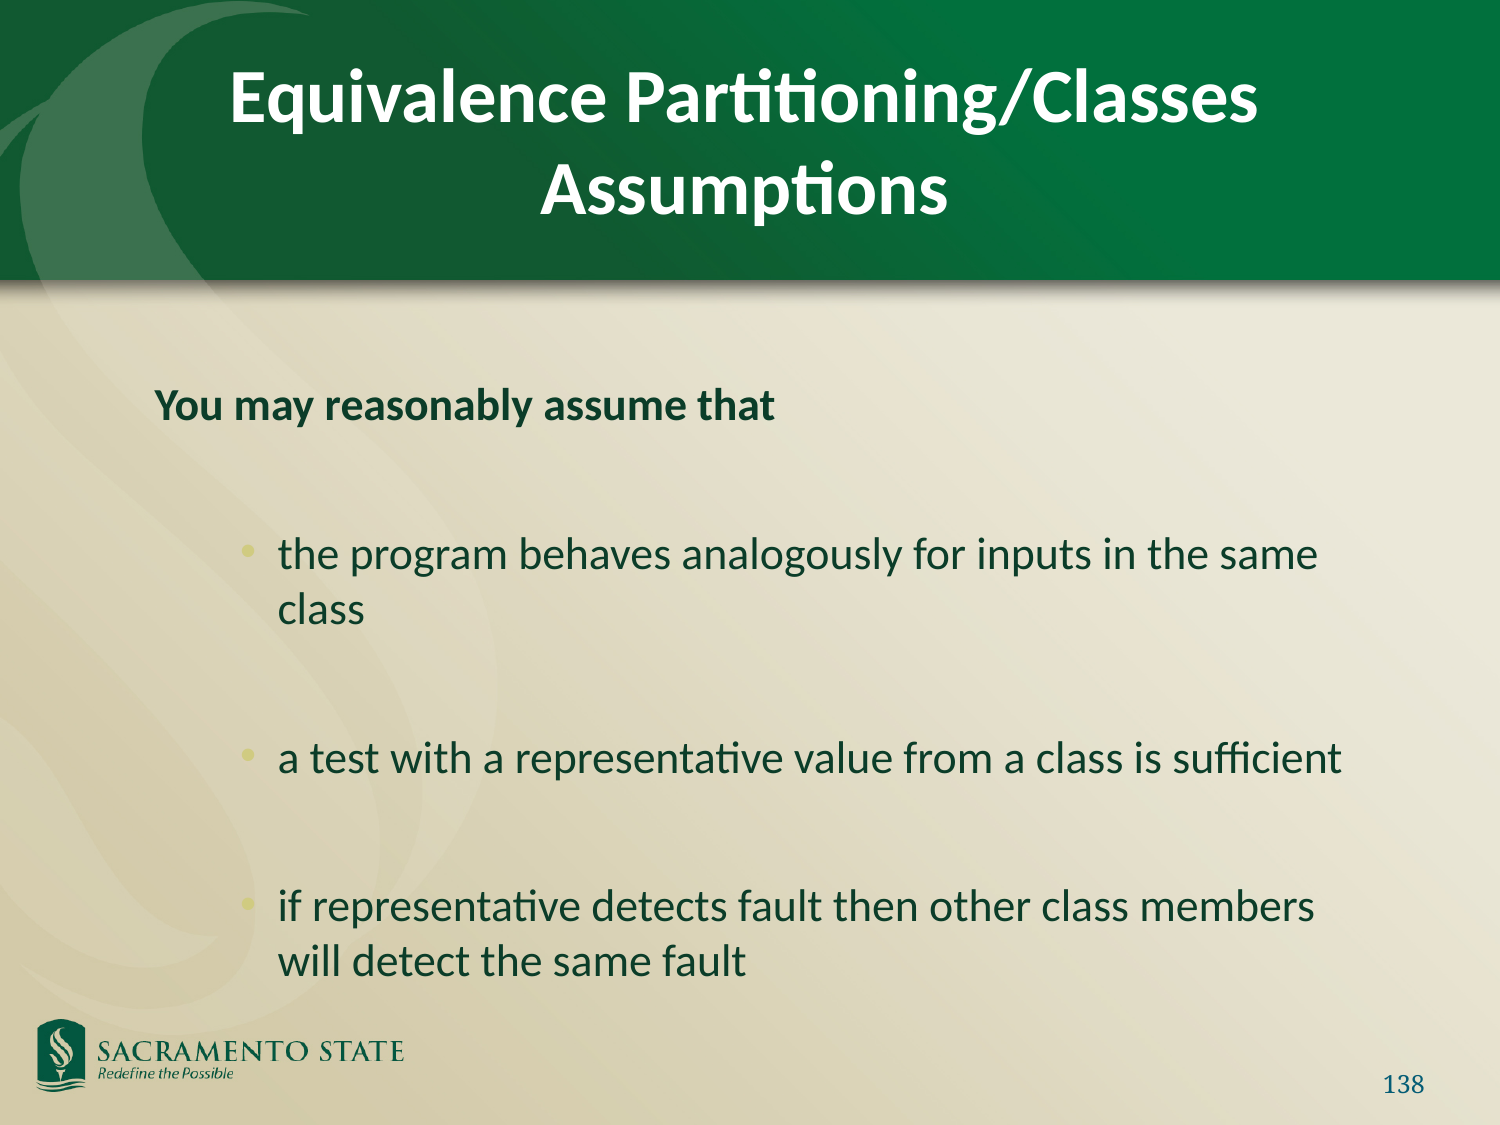

# Equivalence Partitioning/Classes Assumptions
You may reasonably assume that

the program behaves analogously for inputs in the same class

a test with a representative value from a class is sufficient

if representative detects fault then other class members will detect the same fault

138